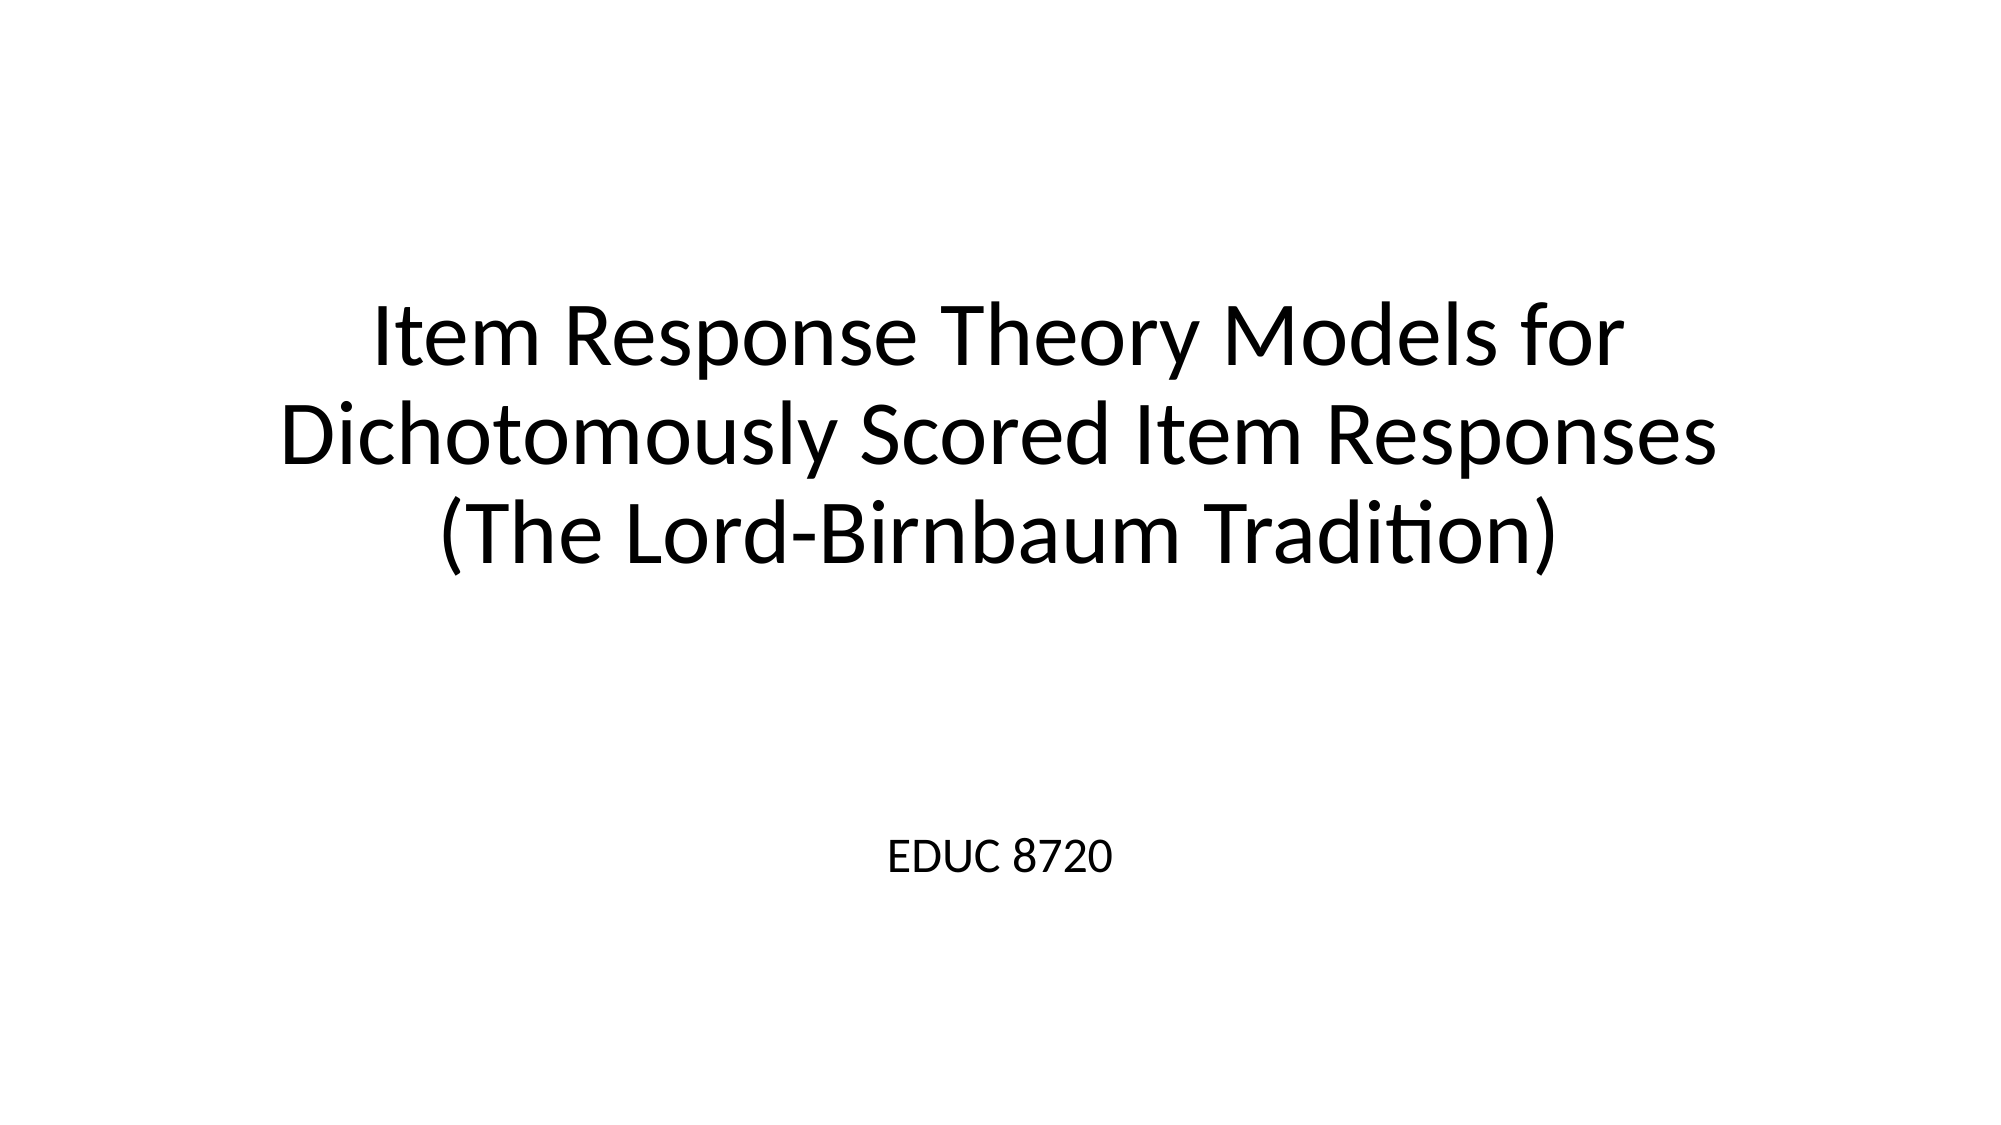

# Item Response Theory Models for Dichotomously Scored Item Responses (The Lord-Birnbaum Tradition)

EDUC 8720